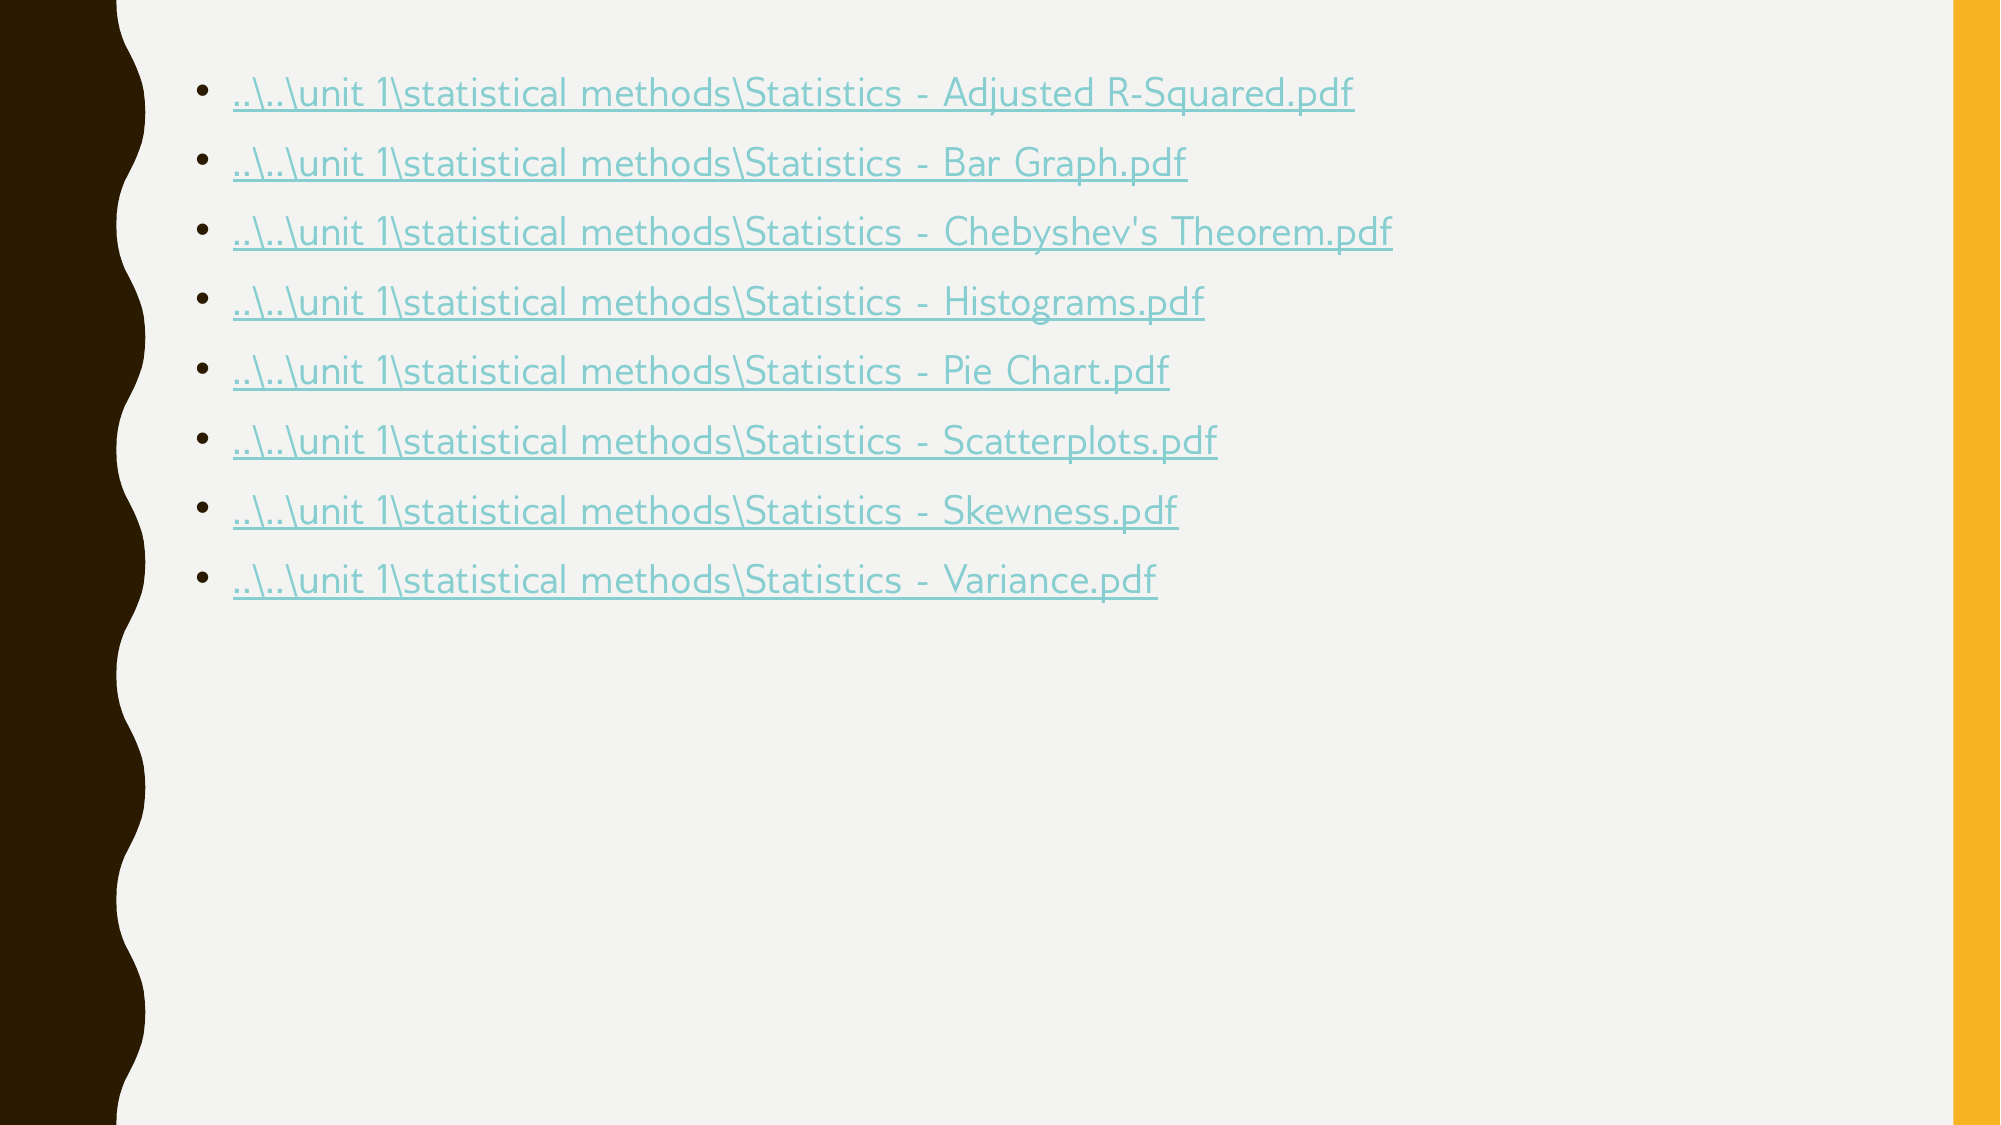

..\..\unit 1\statistical methods\Statistics - Adjusted R-Squared.pdf
..\..\unit 1\statistical methods\Statistics - Bar Graph.pdf
..\..\unit 1\statistical methods\Statistics - Chebyshev's Theorem.pdf
..\..\unit 1\statistical methods\Statistics - Histograms.pdf
..\..\unit 1\statistical methods\Statistics - Pie Chart.pdf
..\..\unit 1\statistical methods\Statistics - Scatterplots.pdf
..\..\unit 1\statistical methods\Statistics - Skewness.pdf
..\..\unit 1\statistical methods\Statistics - Variance.pdf